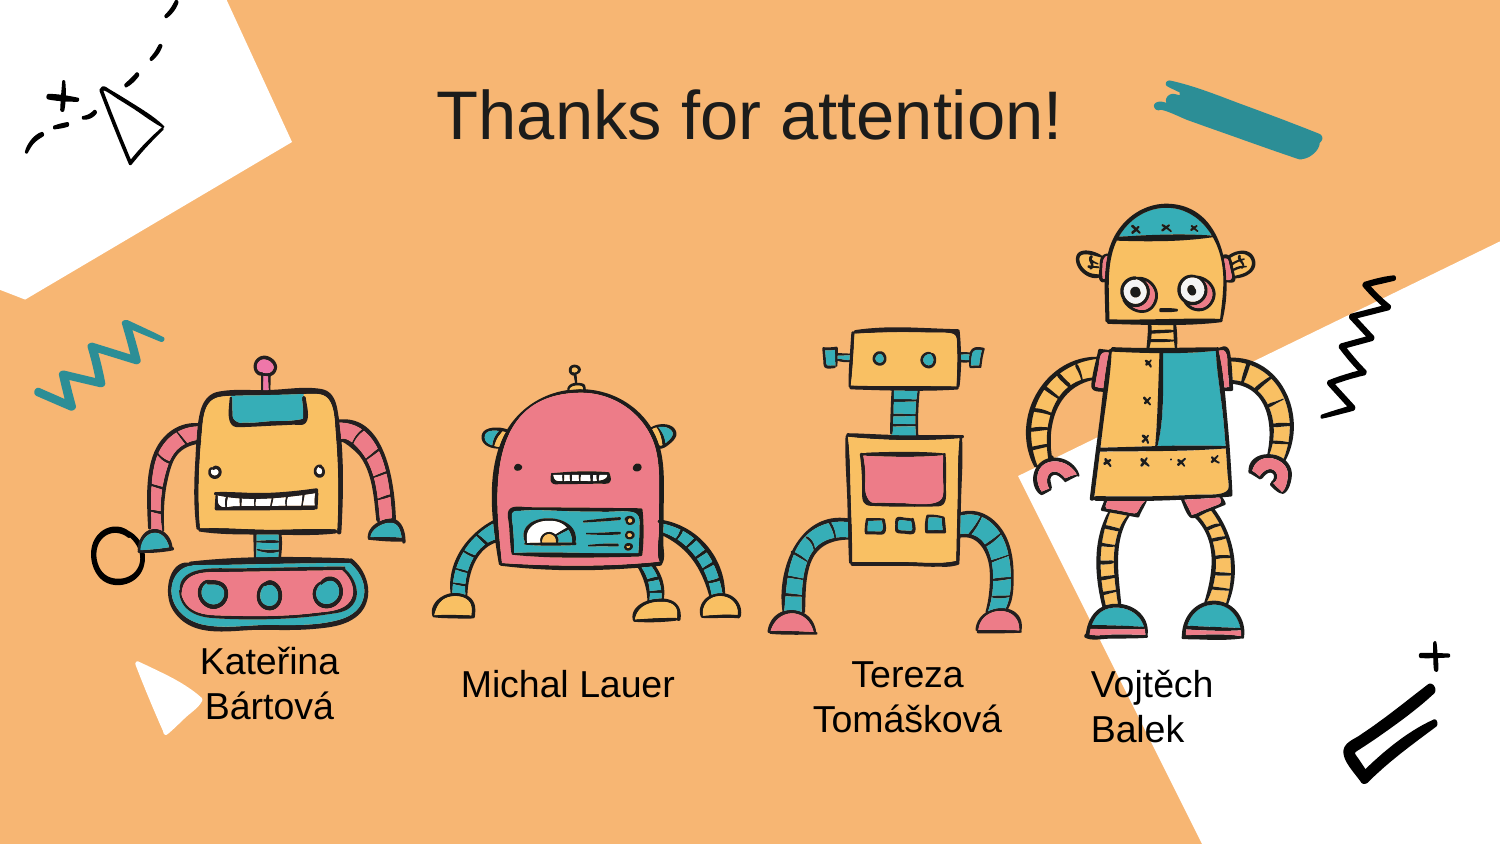

# Thanks for attention!

Kateřina Bártová
Tereza Tomášková
Michal Lauer
Vojtěch Balek